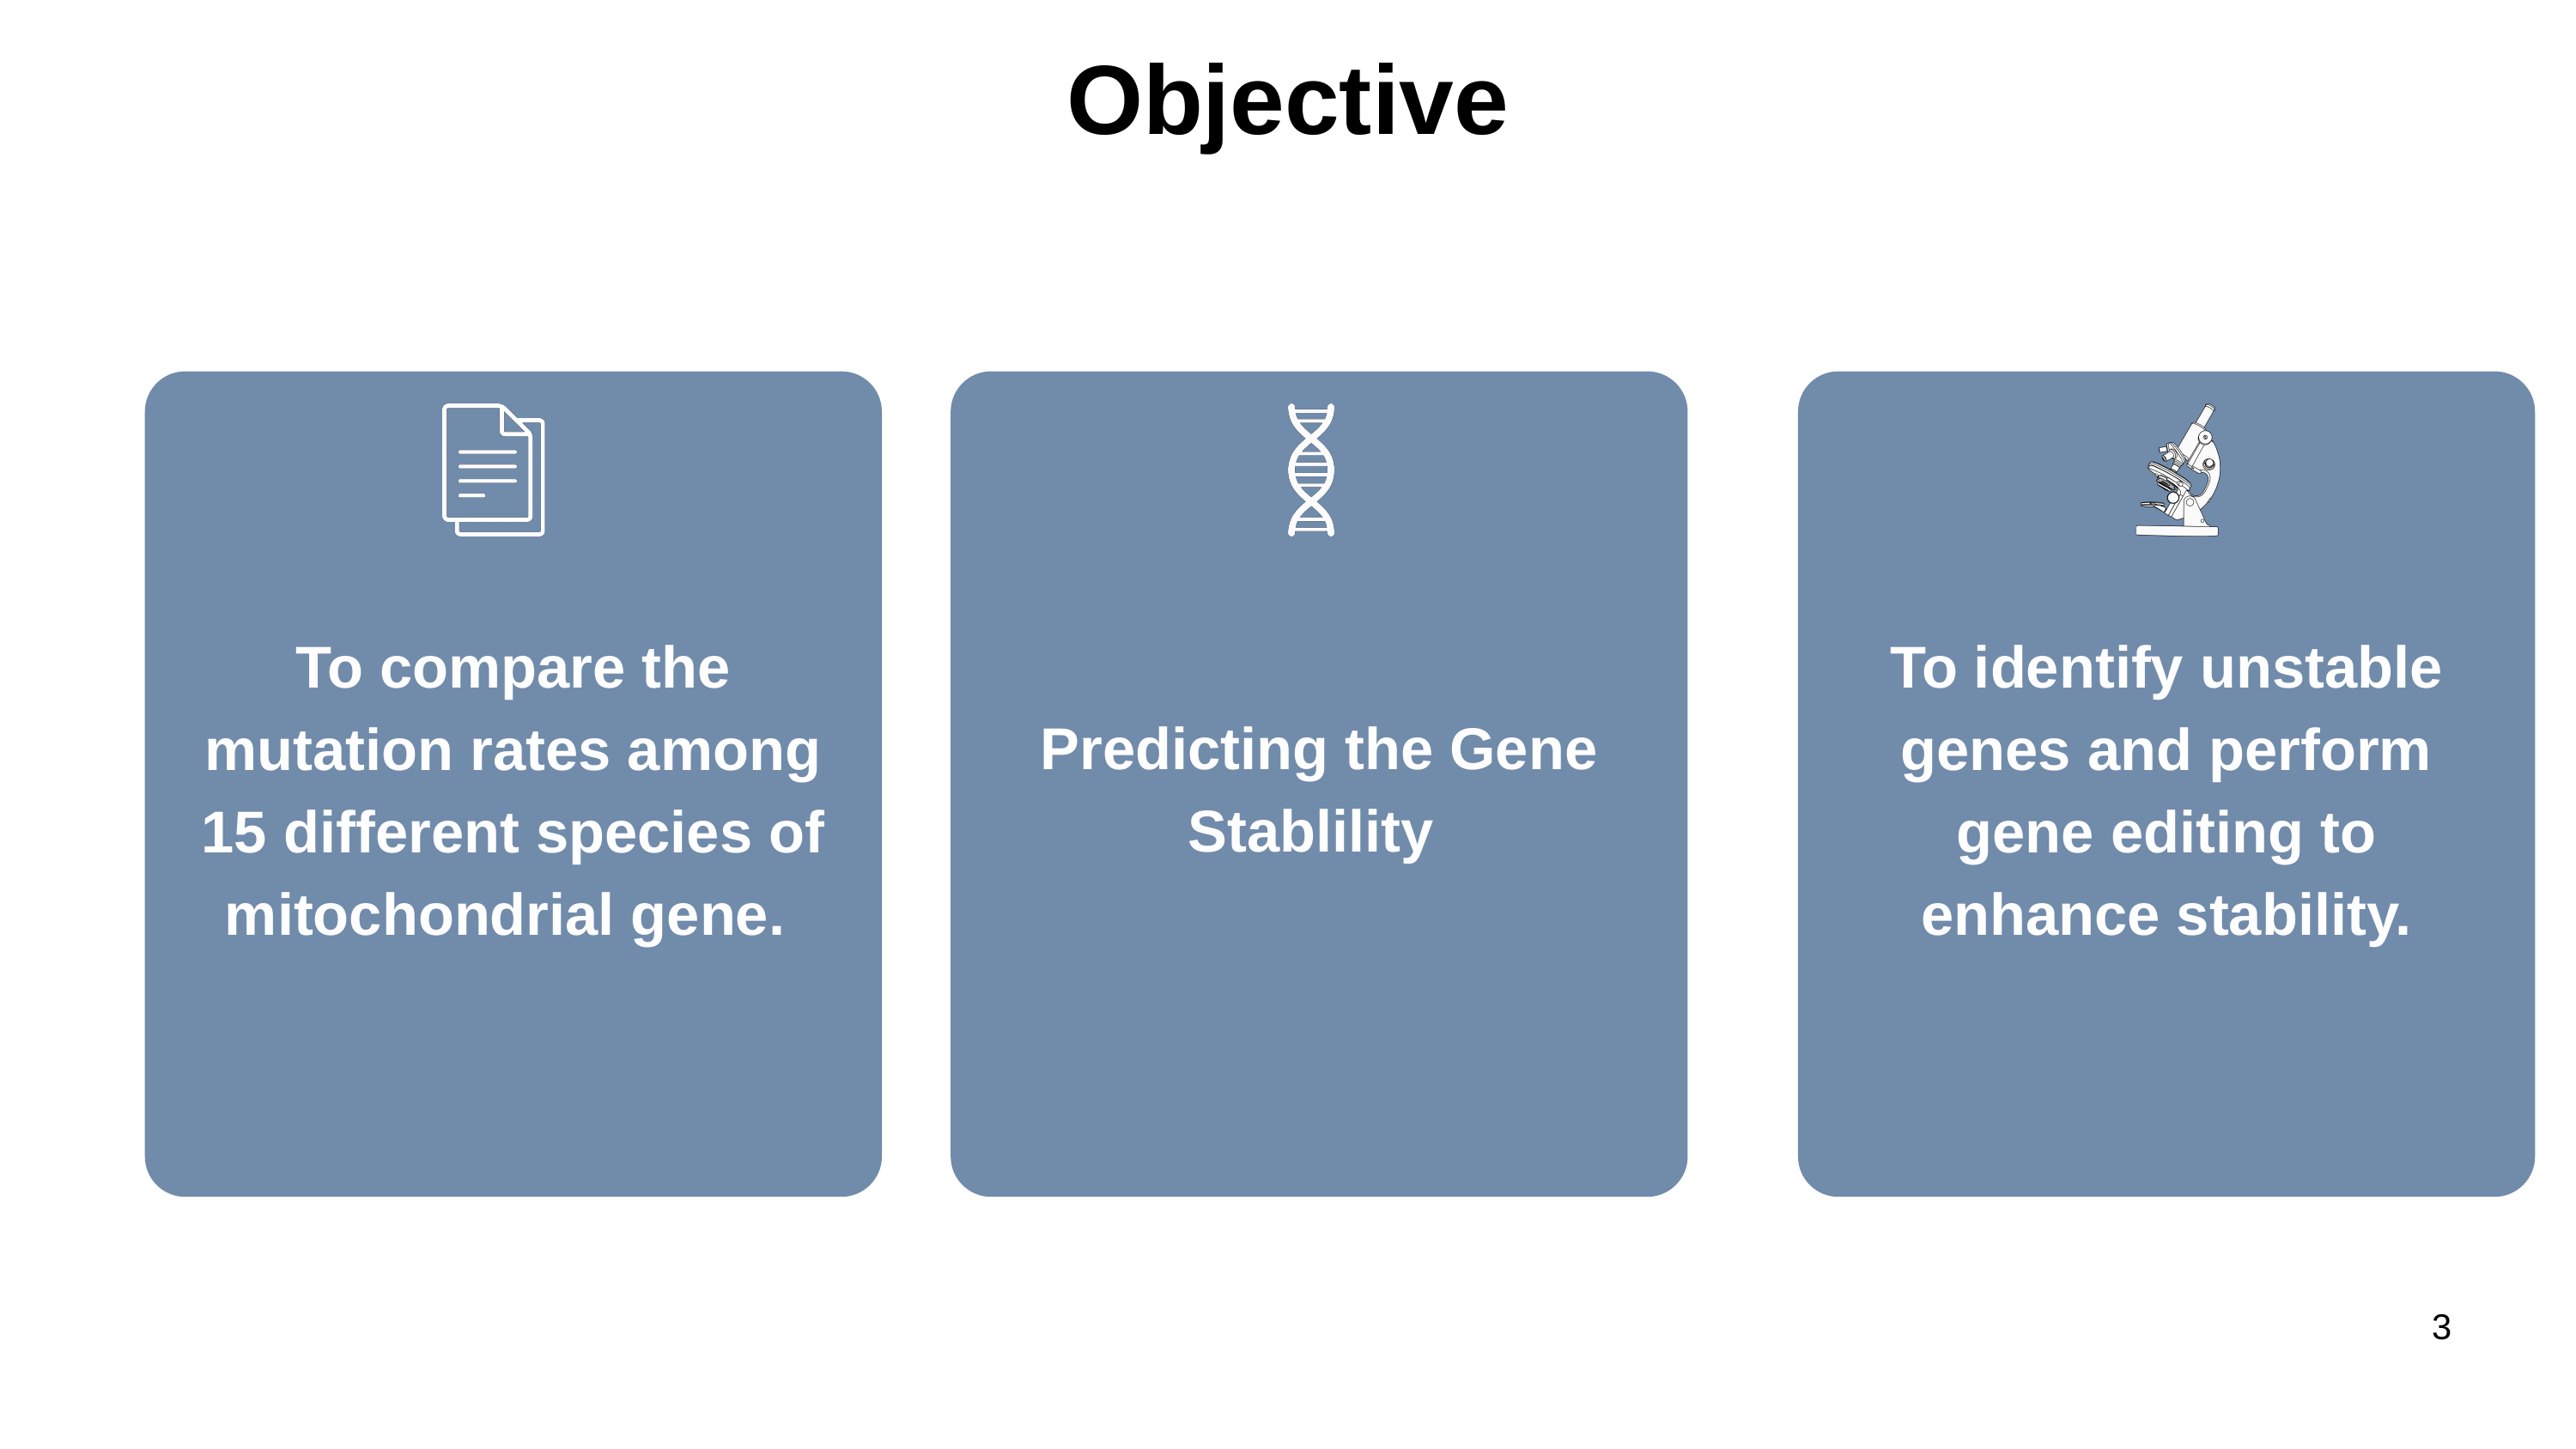

Objective

To compare the mutation rates among 15 different species of mitochondrial gene.
To identify unstable genes and perform gene editing to enhance stability.
Predicting the Gene Stablility
3